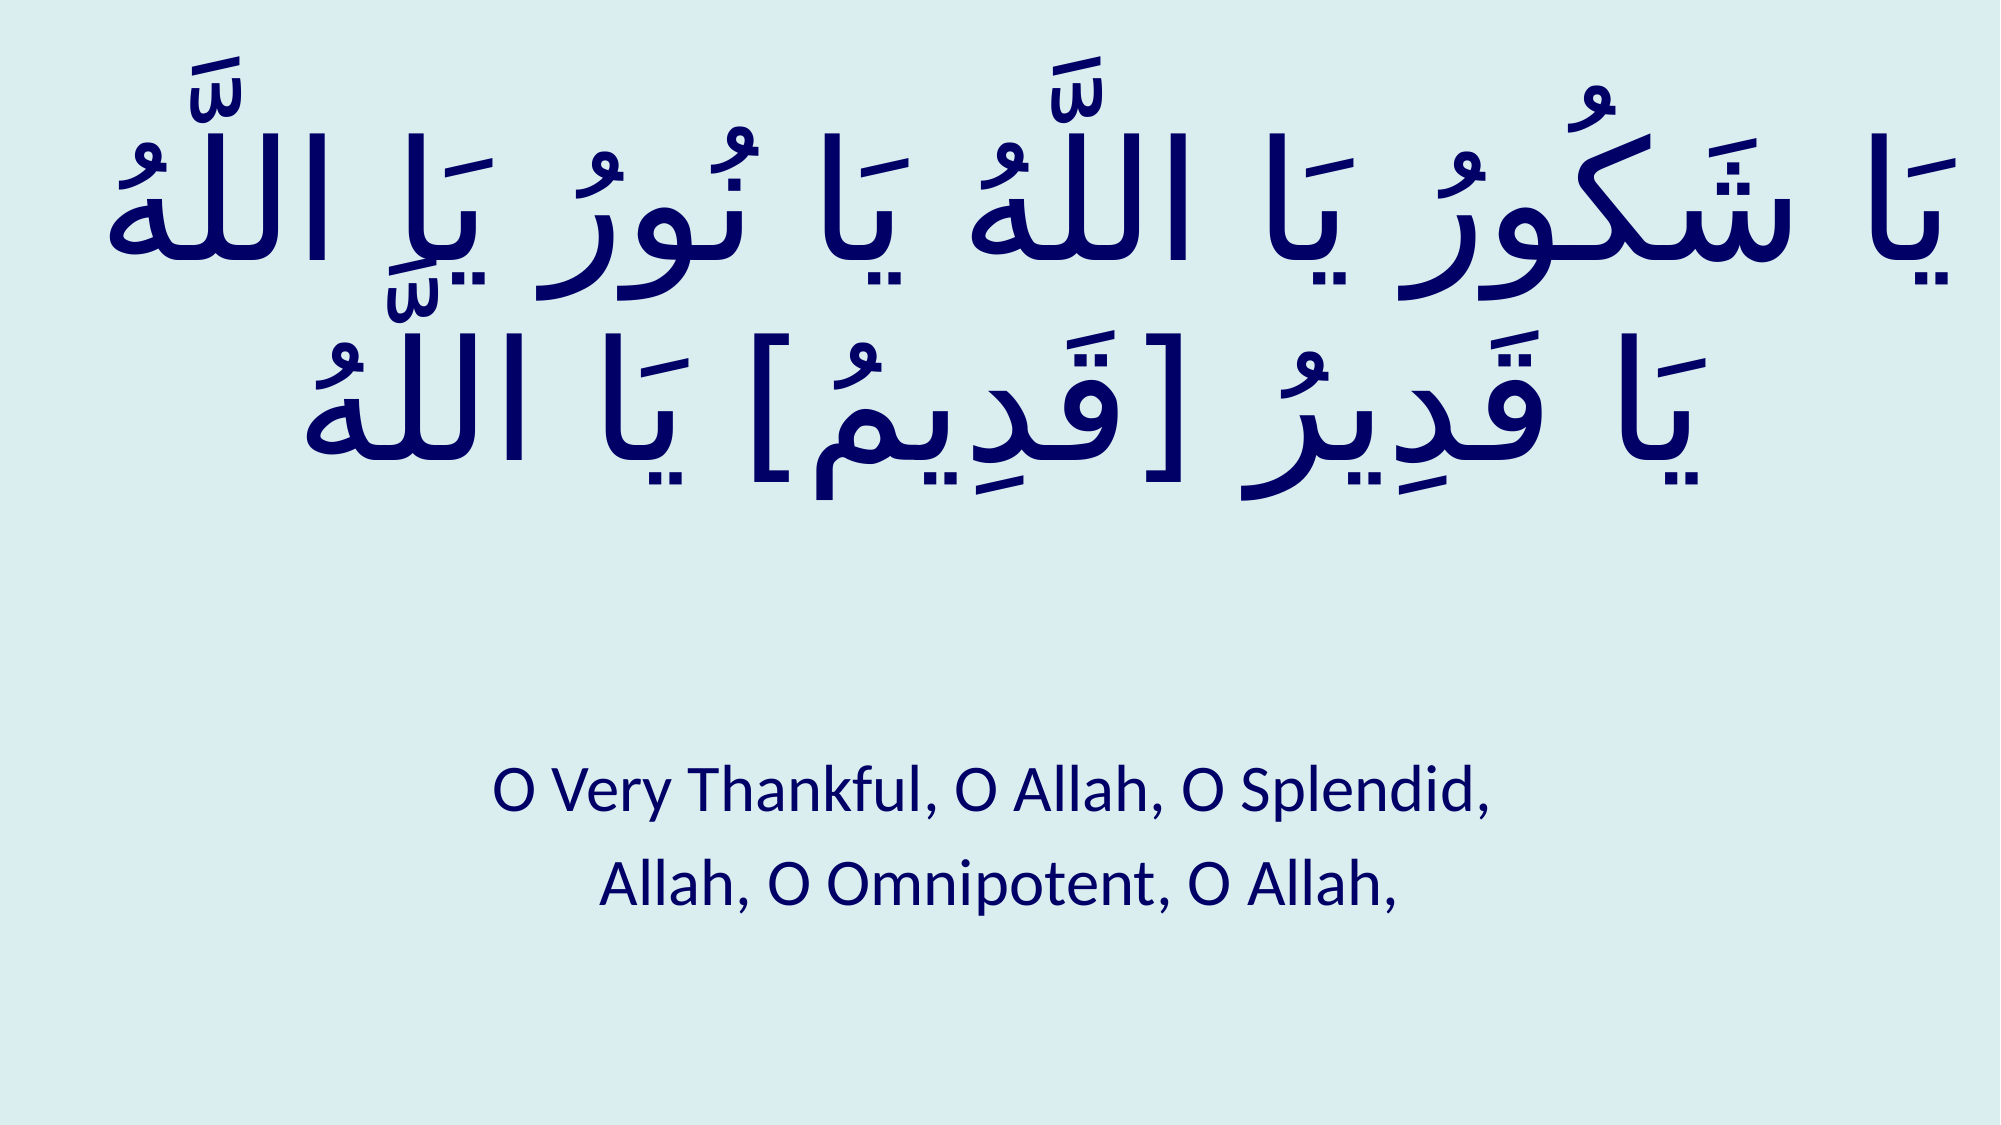

# يَا شَكُورُ يَا اللَّهُ يَا نُورُ يَا اللَّهُ يَا قَدِيرُ [قَدِيمُ‏] يَا اللَّهُ‏
O Very Thankful, O Allah, O Splendid,
 Allah, O Omnipotent, O Allah,